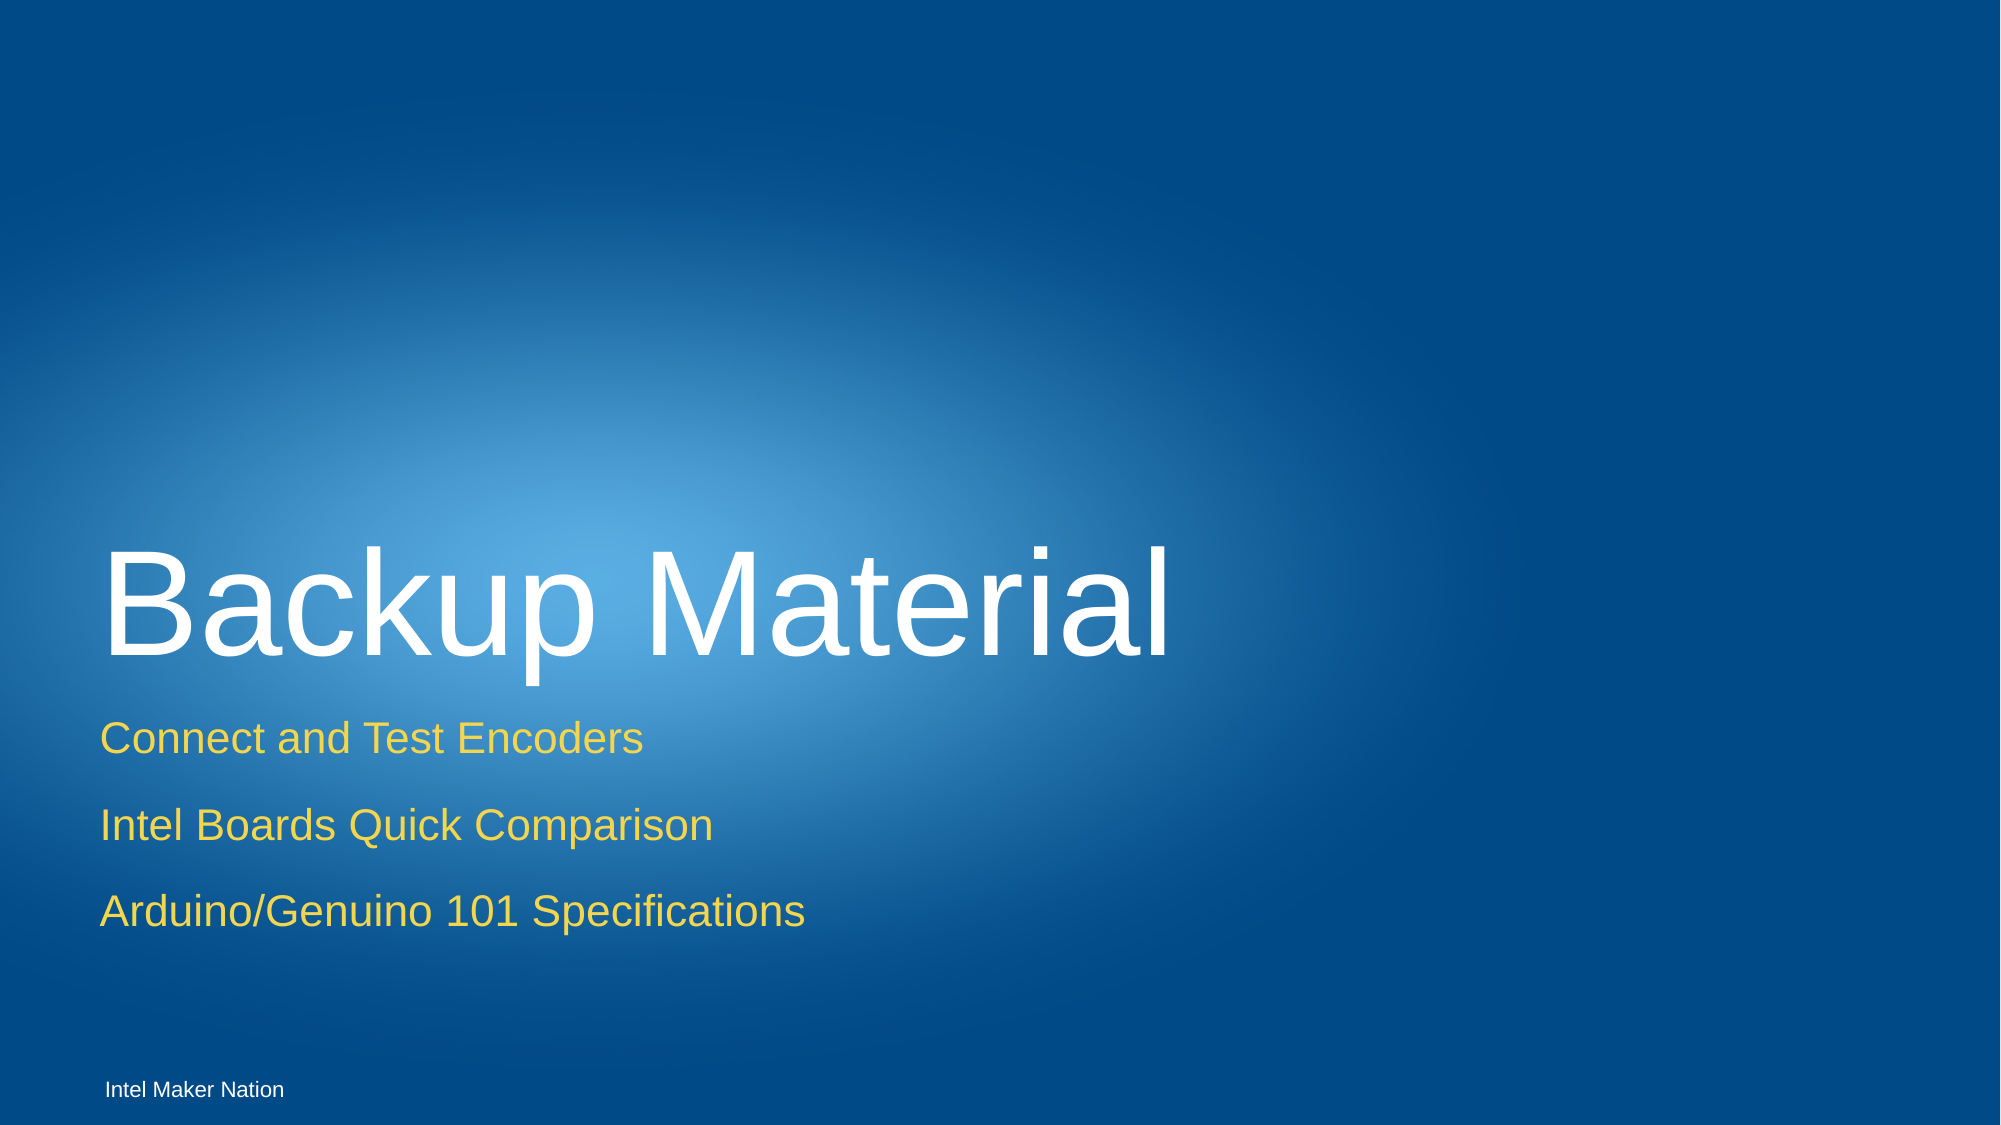

# Backup Material
Connect and Test Encoders
Intel Boards Quick Comparison
Arduino/Genuino 101 Specifications